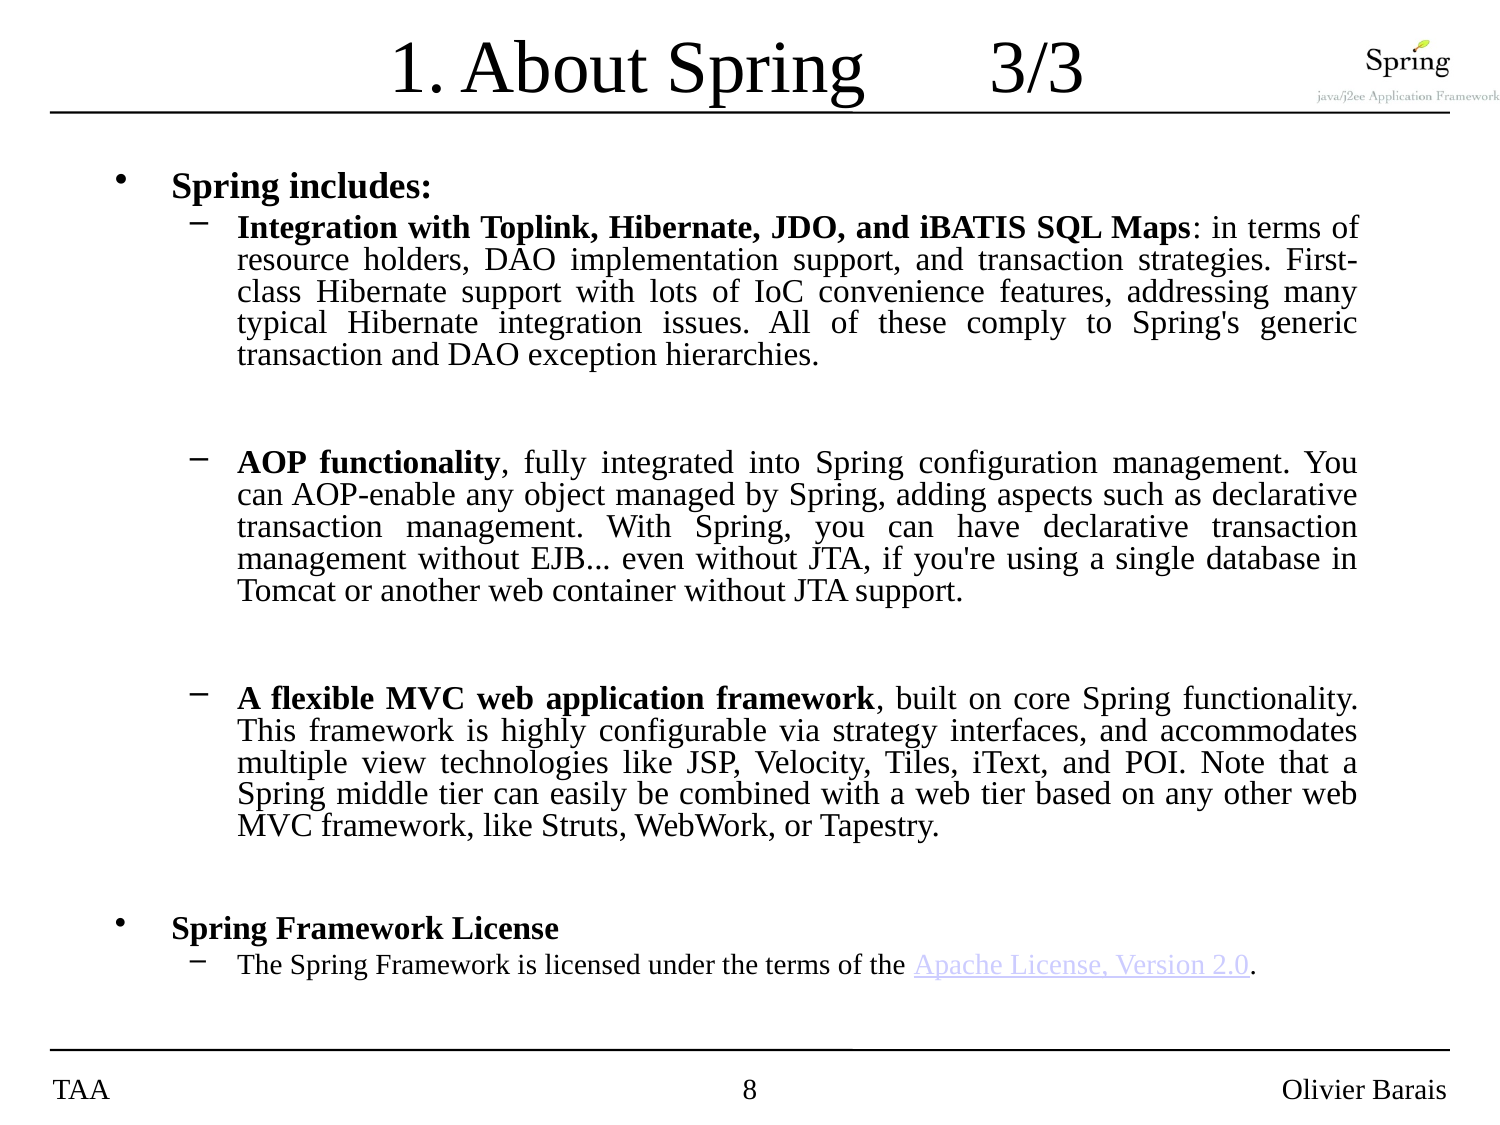

# 1. About Spring	3/3
Spring includes:
Integration with Toplink, Hibernate, JDO, and iBATIS SQL Maps: in terms of resource holders, DAO implementation support, and transaction strategies. First-class Hibernate support with lots of IoC convenience features, addressing many typical Hibernate integration issues. All of these comply to Spring's generic transaction and DAO exception hierarchies.

AOP functionality, fully integrated into Spring configuration management. You can AOP-enable any object managed by Spring, adding aspects such as declarative transaction management. With Spring, you can have declarative transaction management without EJB... even without JTA, if you're using a single database in Tomcat or another web container without JTA support.

A flexible MVC web application framework, built on core Spring functionality. This framework is highly configurable via strategy interfaces, and accommodates multiple view technologies like JSP, Velocity, Tiles, iText, and POI. Note that a Spring middle tier can easily be combined with a web tier based on any other web MVC framework, like Struts, WebWork, or Tapestry.

Spring Framework License
The Spring Framework is licensed under the terms of the Apache License, Version 2.0.

TAA
8
Olivier Barais